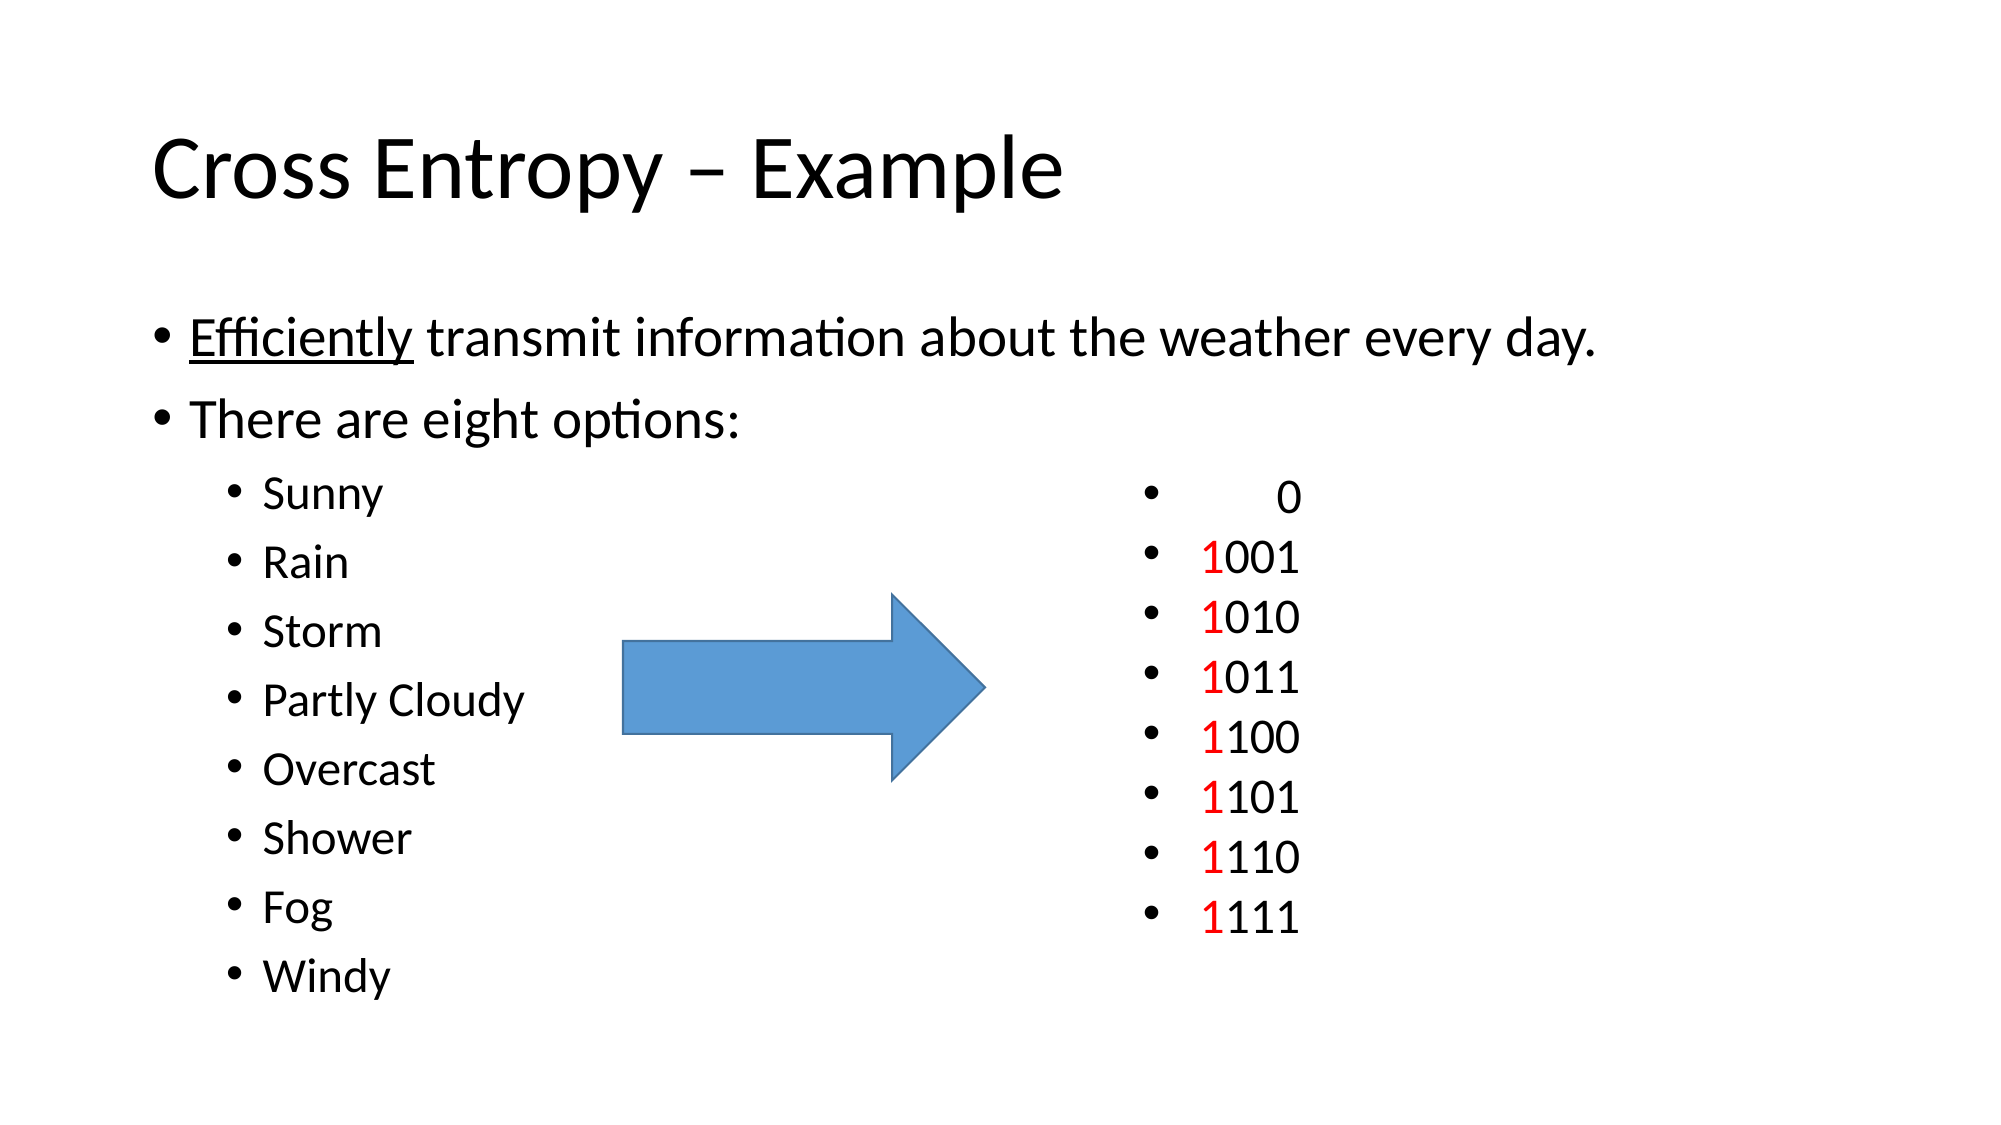

# Cross Entropy – Example
Efficiently transmit information about the weather every day.
There are eight options:
Sunny
Rain
Storm
Partly Cloudy
Overcast
Shower
Fog
Windy
000
001
010
011
100
101
110
111
       0
1001
1010
1011
1100
1101
1110
1111